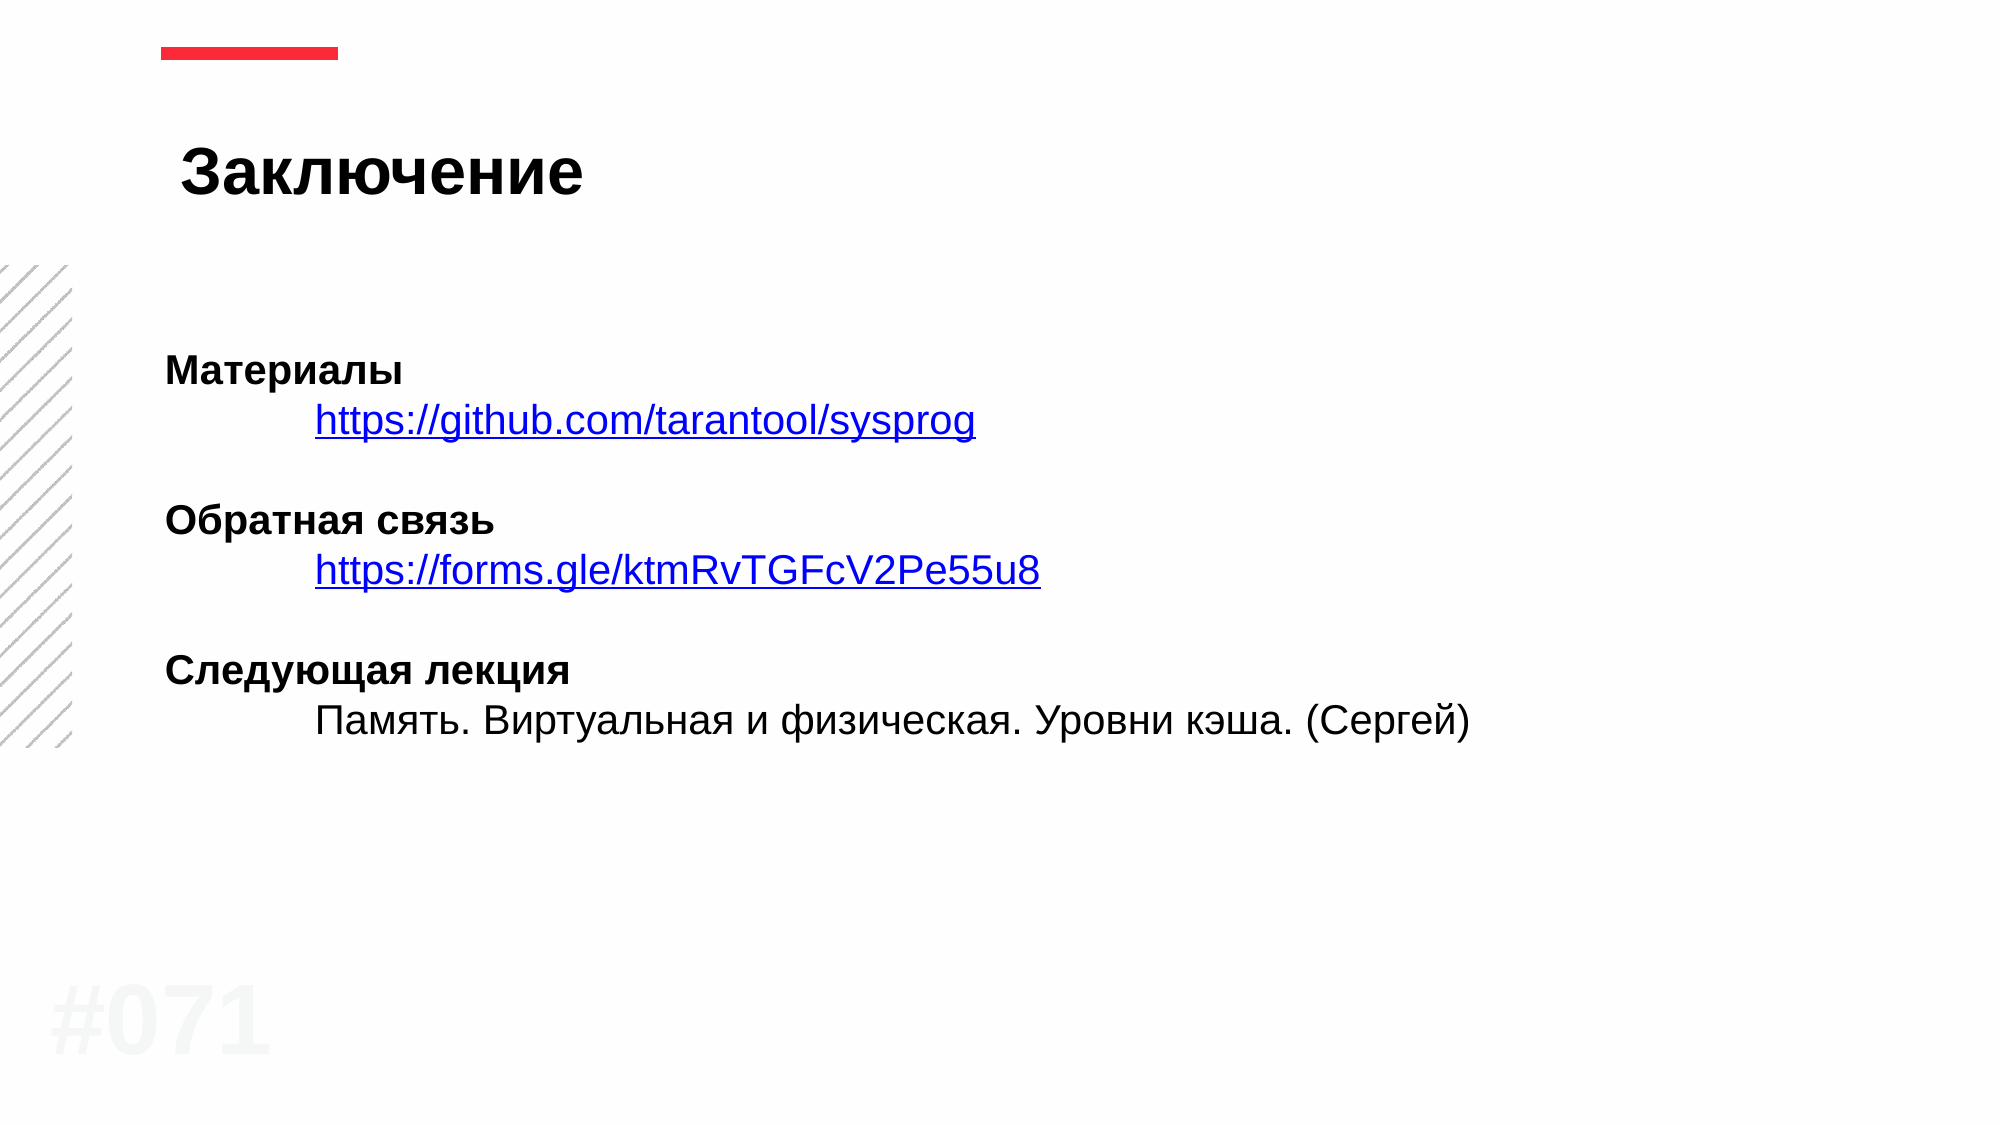

Заключение
Материалы
	https://github.com/tarantool/sysprog
Обратная связь
	https://forms.gle/ktmRvTGFcV2Pe55u8
Следующая лекция
	Память. Виртуальная и физическая. Уровни кэша. (Сергей)
#071